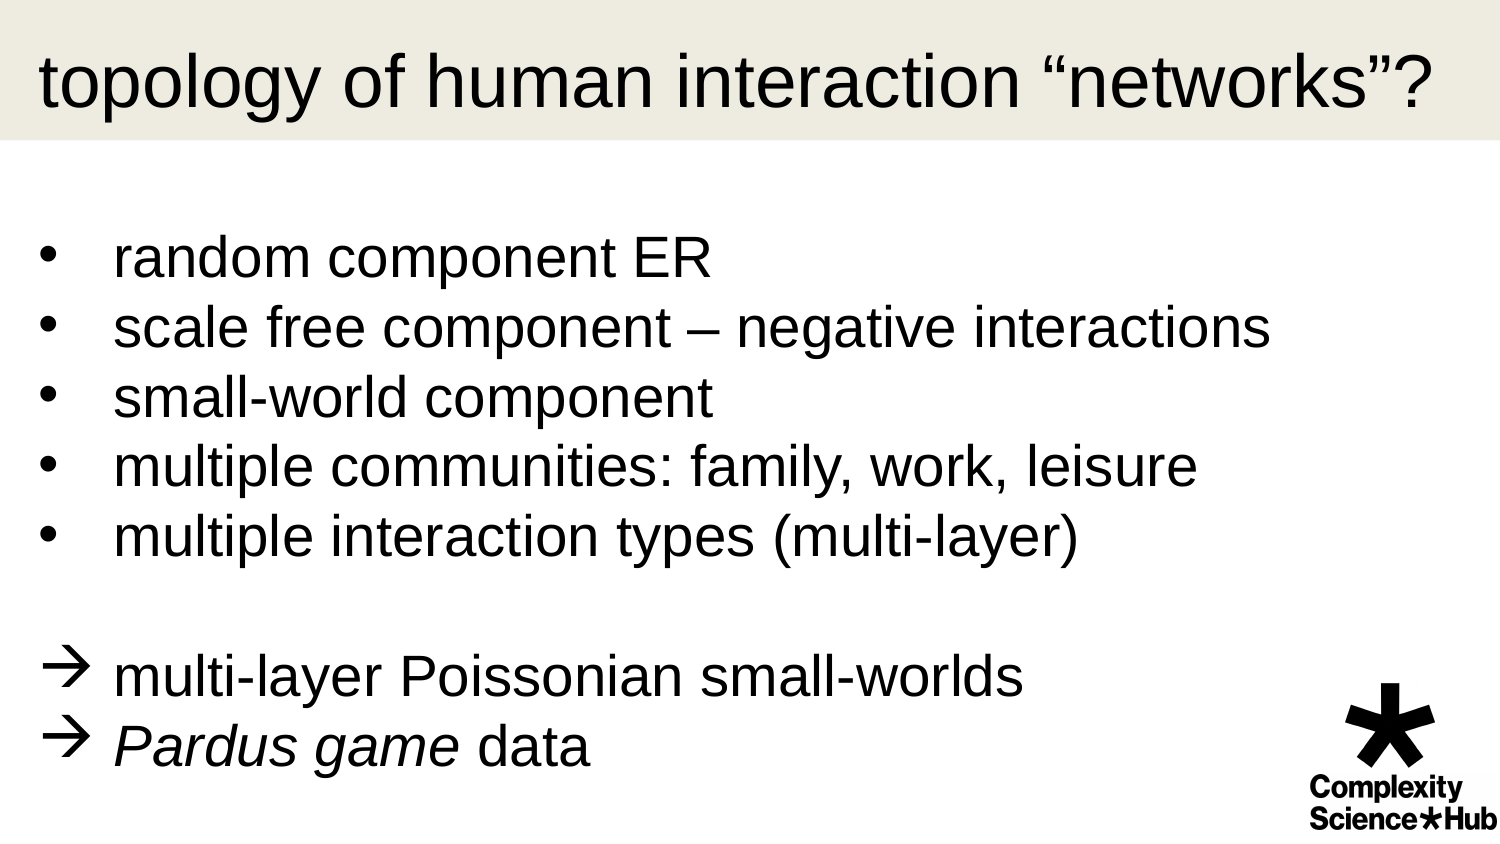

# topology of human interaction “networks”?
random component ER
scale free component – negative interactions
small-world component
multiple communities: family, work, leisure
multiple interaction types (multi-layer)

multi-layer Poissonian small-worlds
Pardus game data